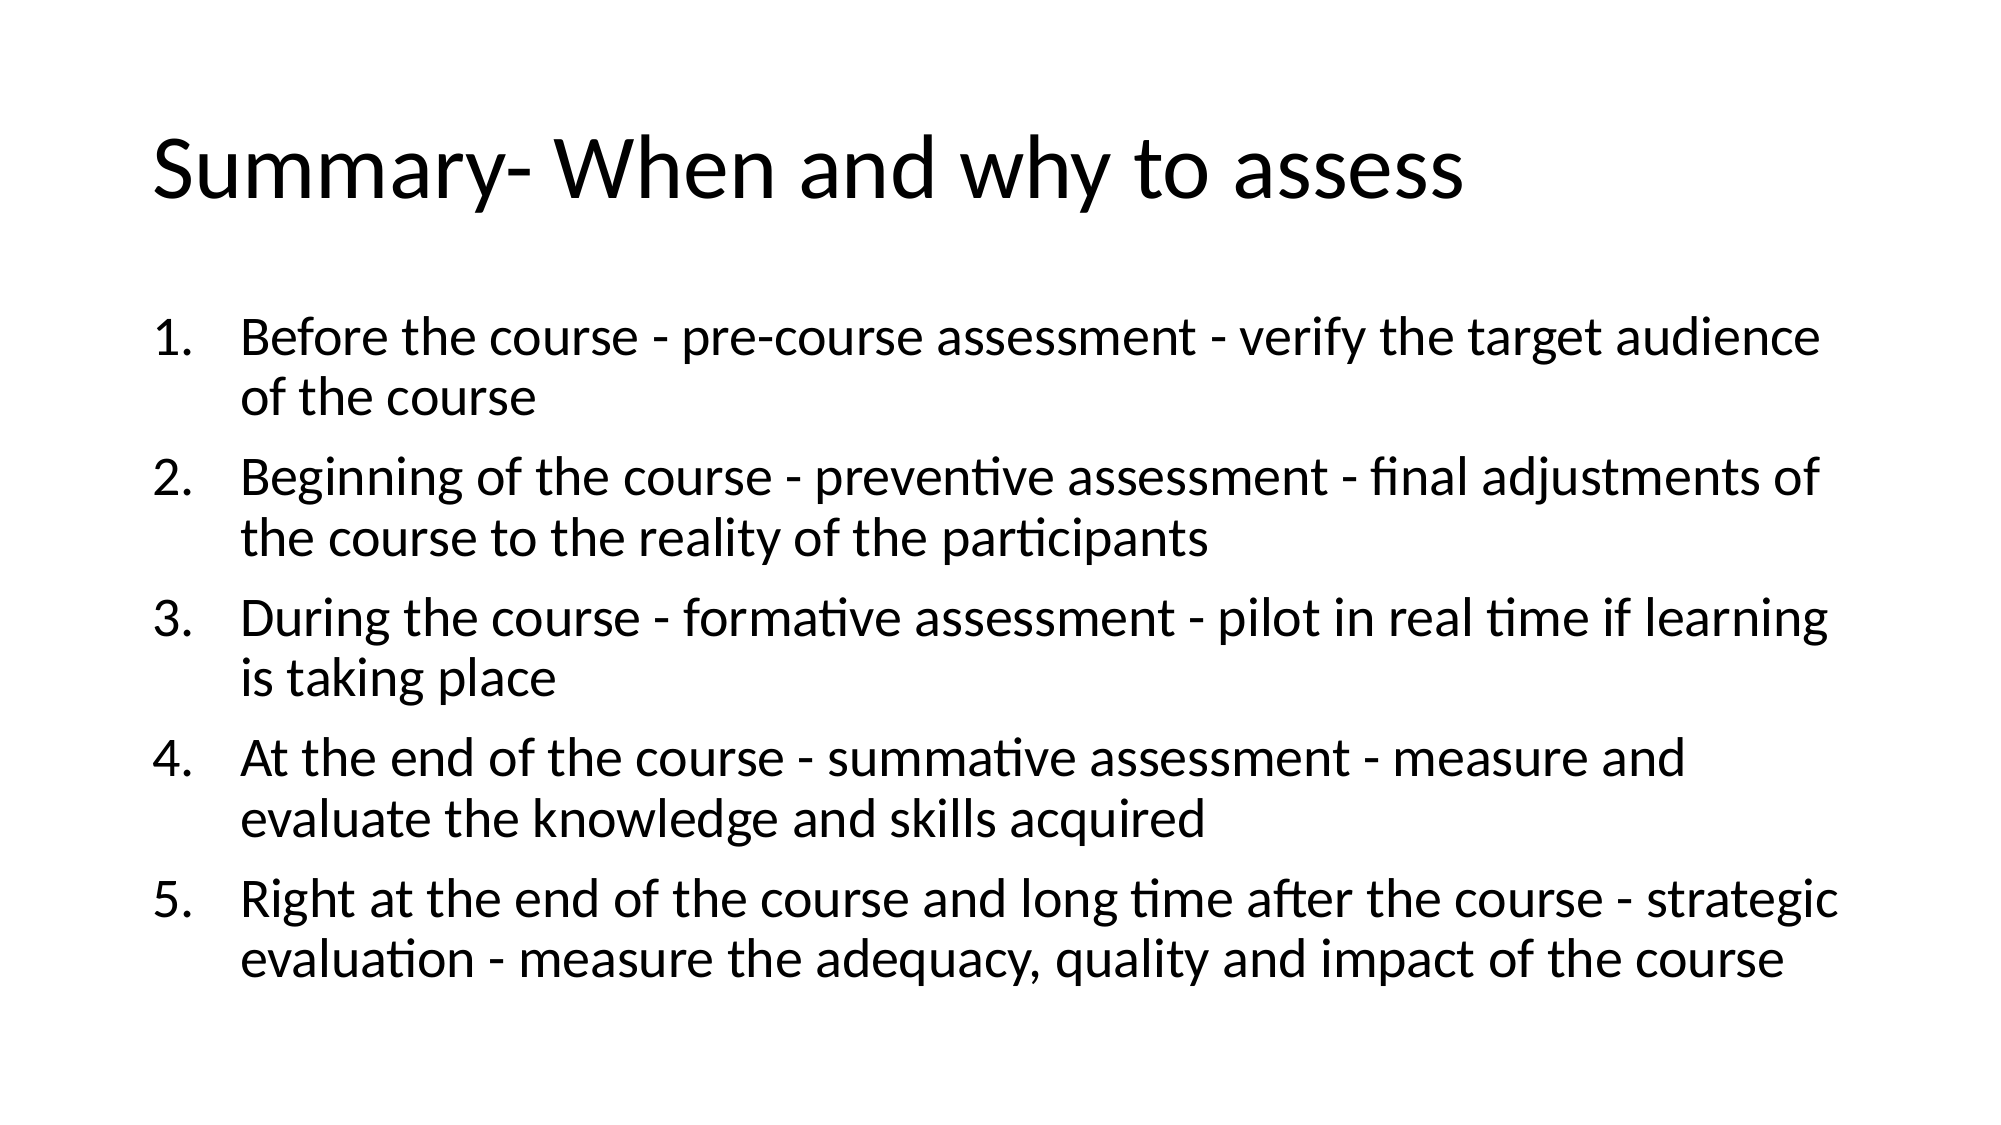

# Summary- When and why to assess
Before the course - pre-course assessment - verify the target audience of the course
Beginning of the course - preventive assessment - final adjustments of the course to the reality of the participants
During the course - formative assessment - pilot in real time if learning is taking place
At the end of the course - summative assessment - measure and evaluate the knowledge and skills acquired
Right at the end of the course and long time after the course - strategic evaluation - measure the adequacy, quality and impact of the course